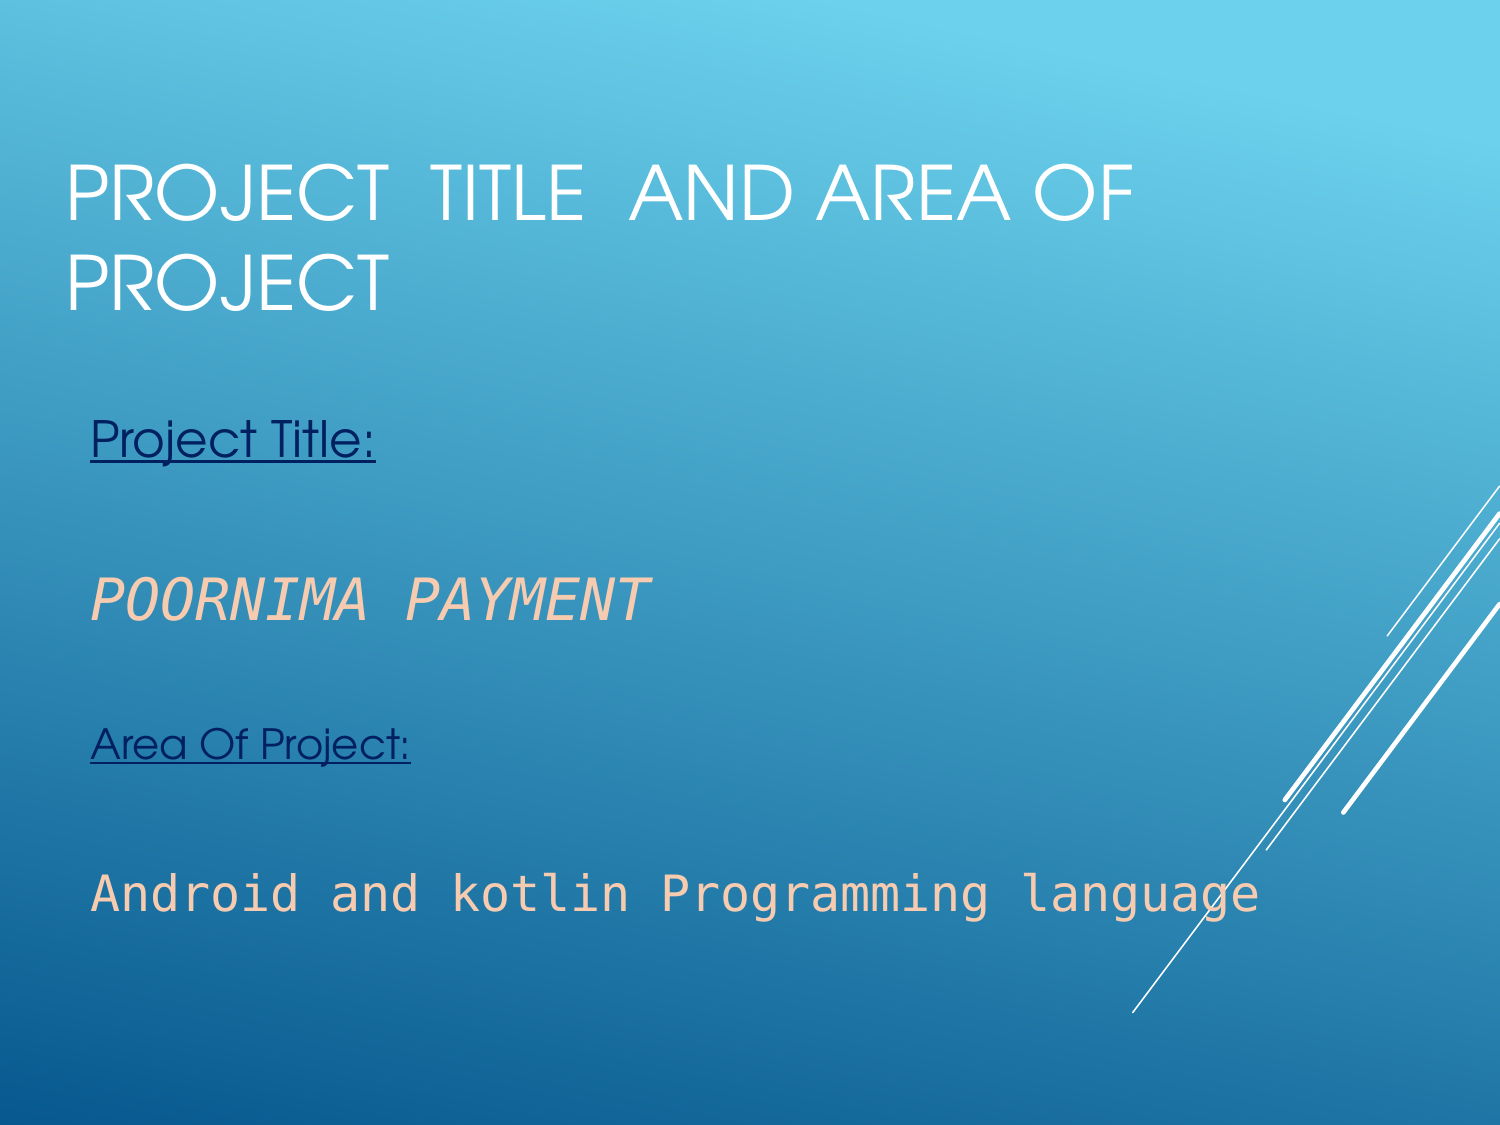

# Project  Title  And Area Of Project
Project Title:

POORNIMA PAYMENT

Area Of Project:

Android and kotlin Programming language